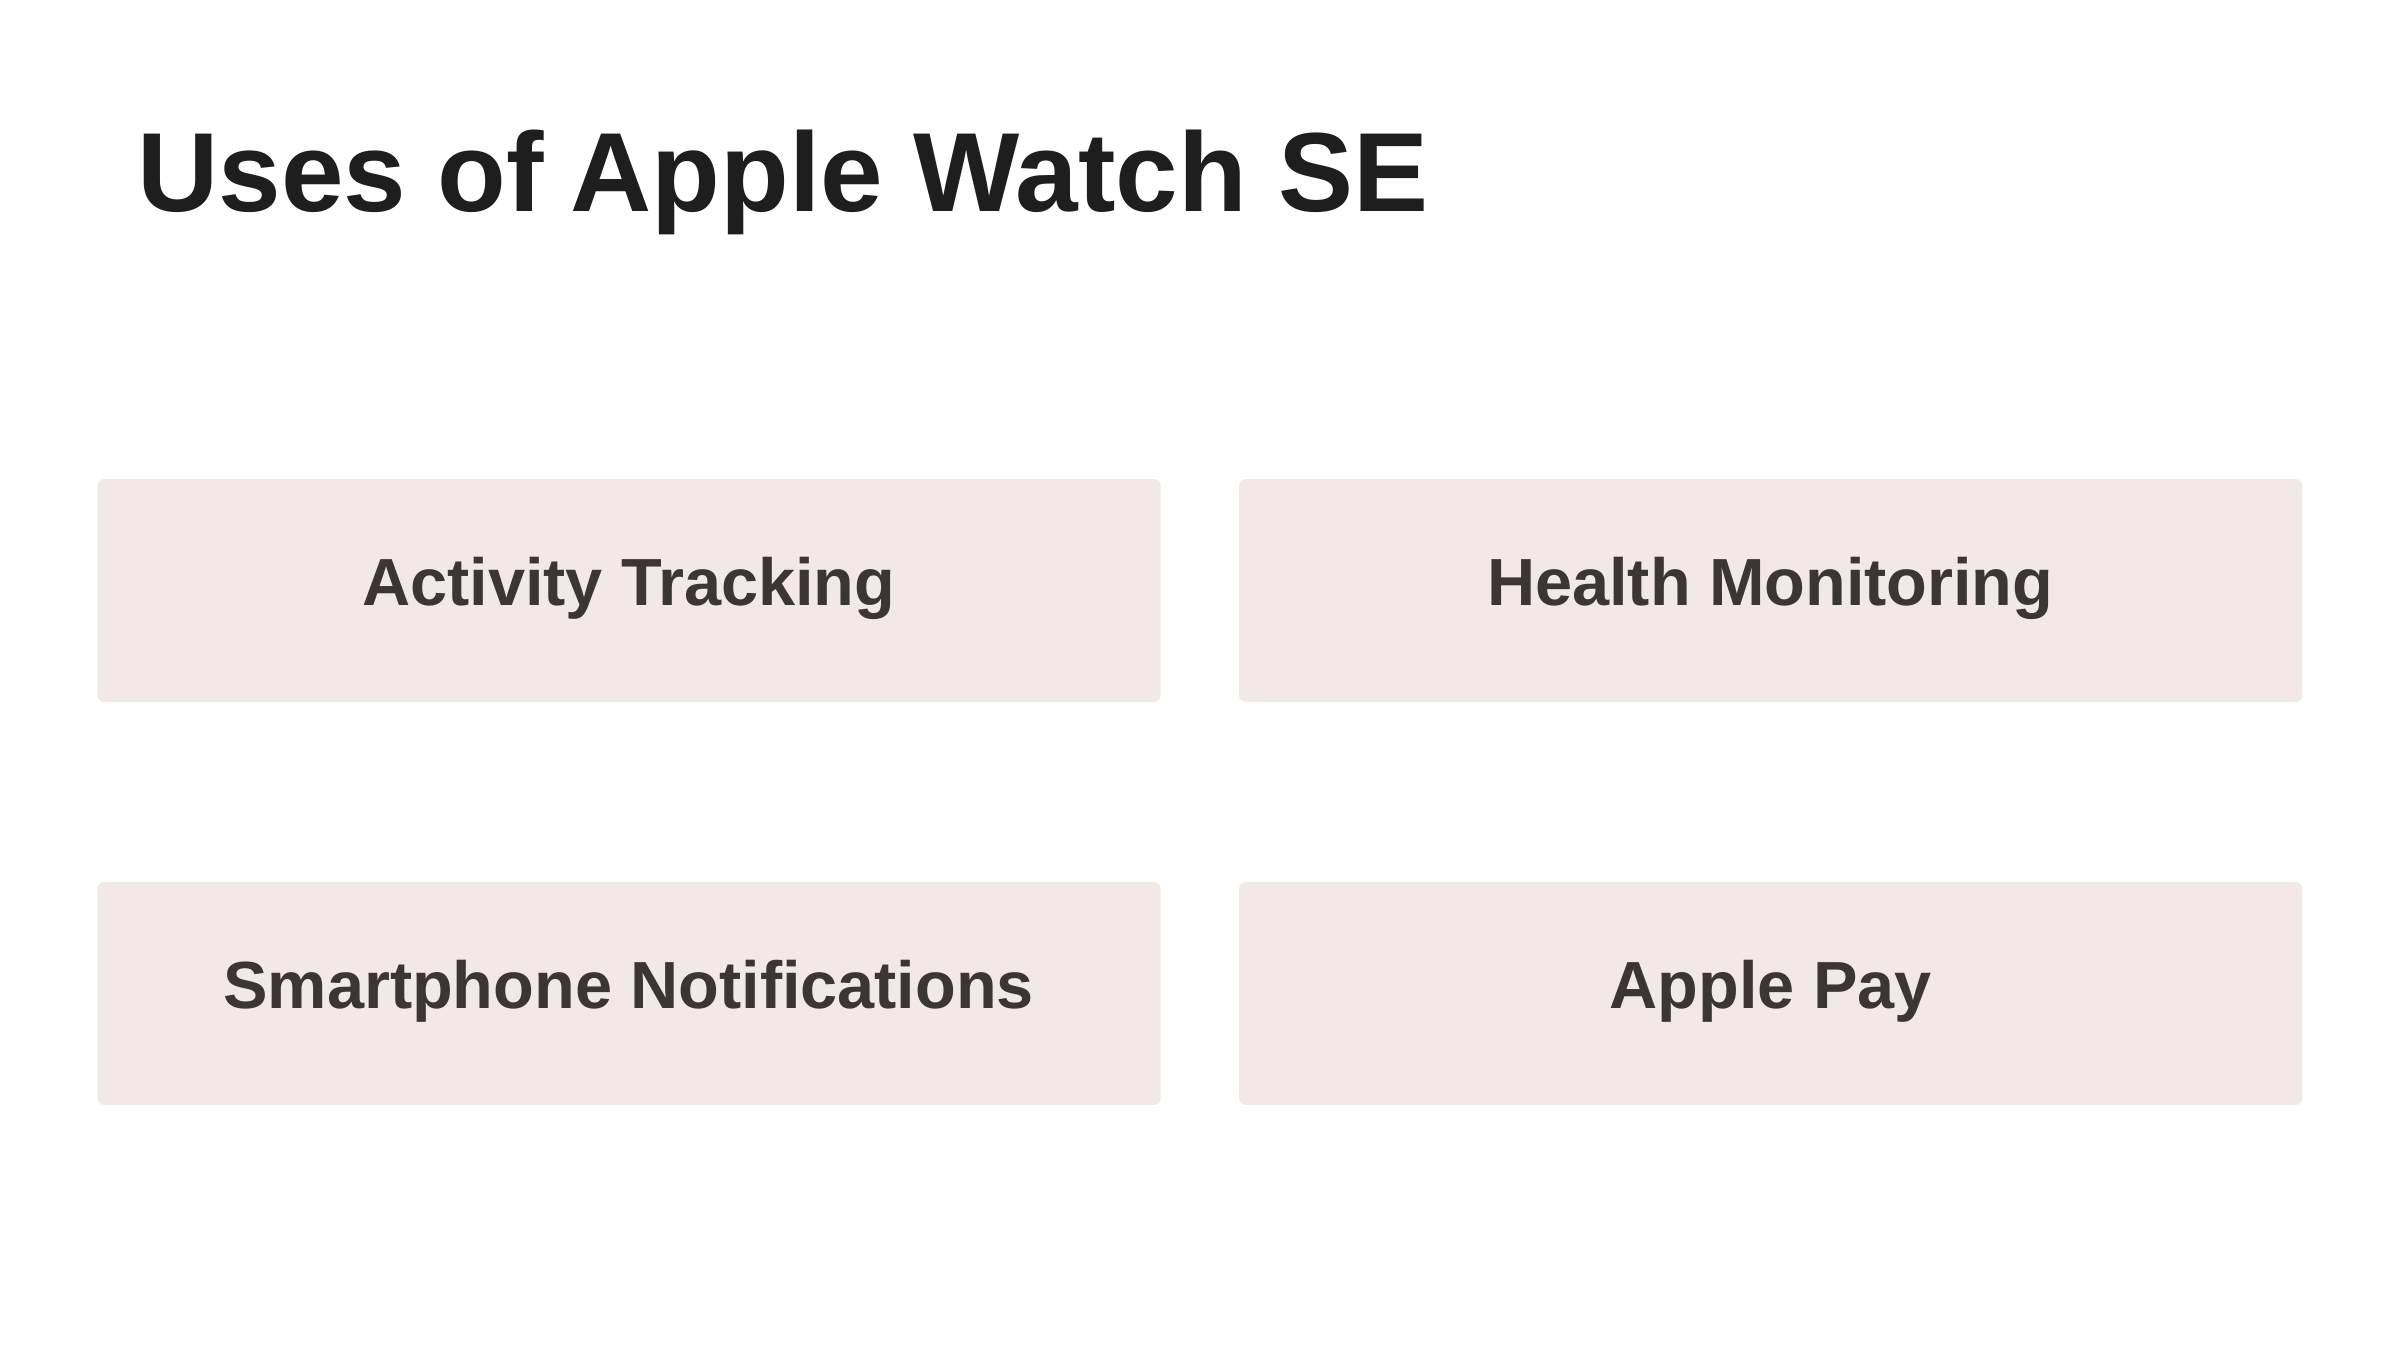

Uses of Apple Watch SE

Activity Tracking
Health Monitoring

Apple Pay
Smartphone Notifications